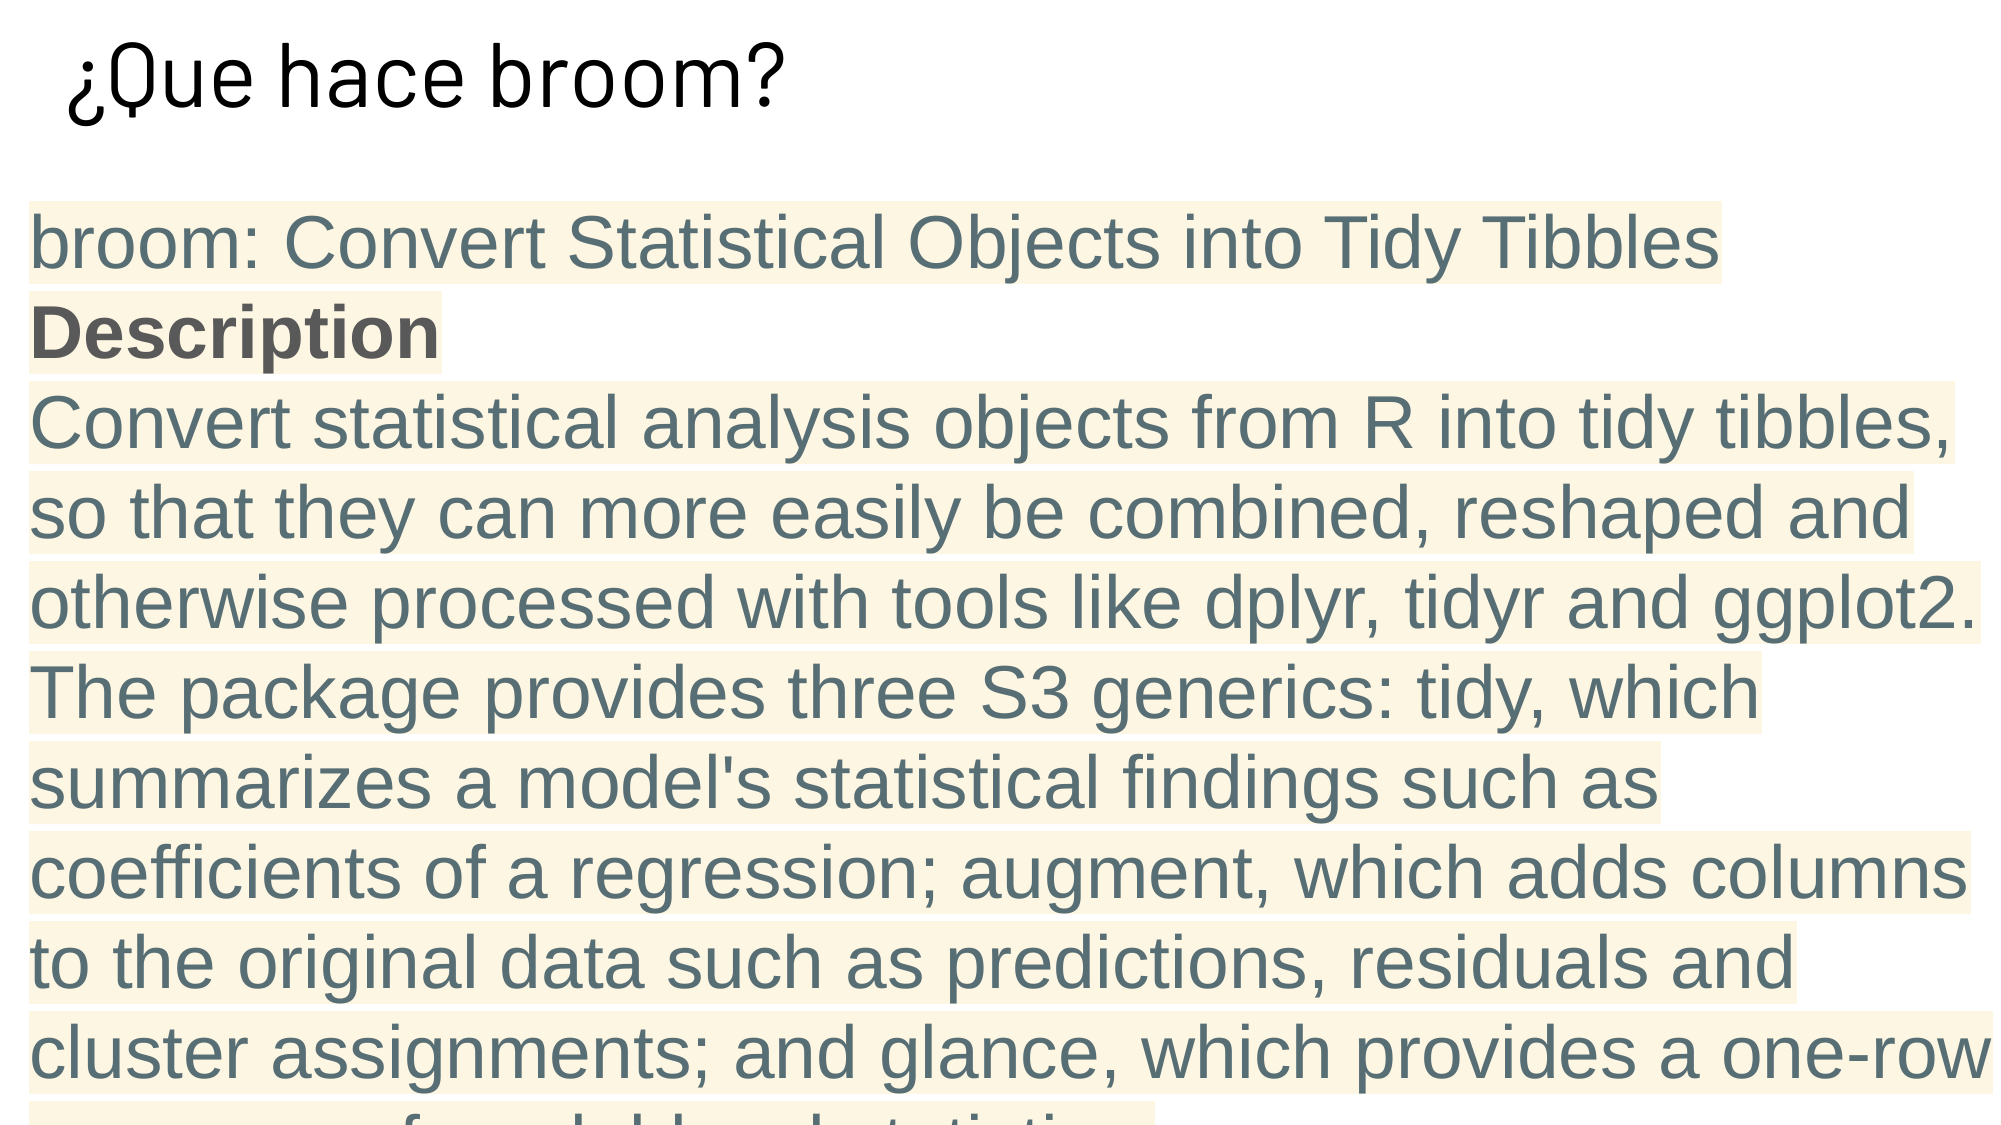

# ¿Que hace broom?
broom: Convert Statistical Objects into Tidy Tibbles
Description
Convert statistical analysis objects from R into tidy tibbles, so that they can more easily be combined, reshaped and otherwise processed with tools like dplyr, tidyr and ggplot2. The package provides three S3 generics: tidy, which summarizes a model's statistical findings such as coefficients of a regression; augment, which adds columns to the original data such as predictions, residuals and cluster assignments; and glance, which provides a one-row summary of model-level statistics.